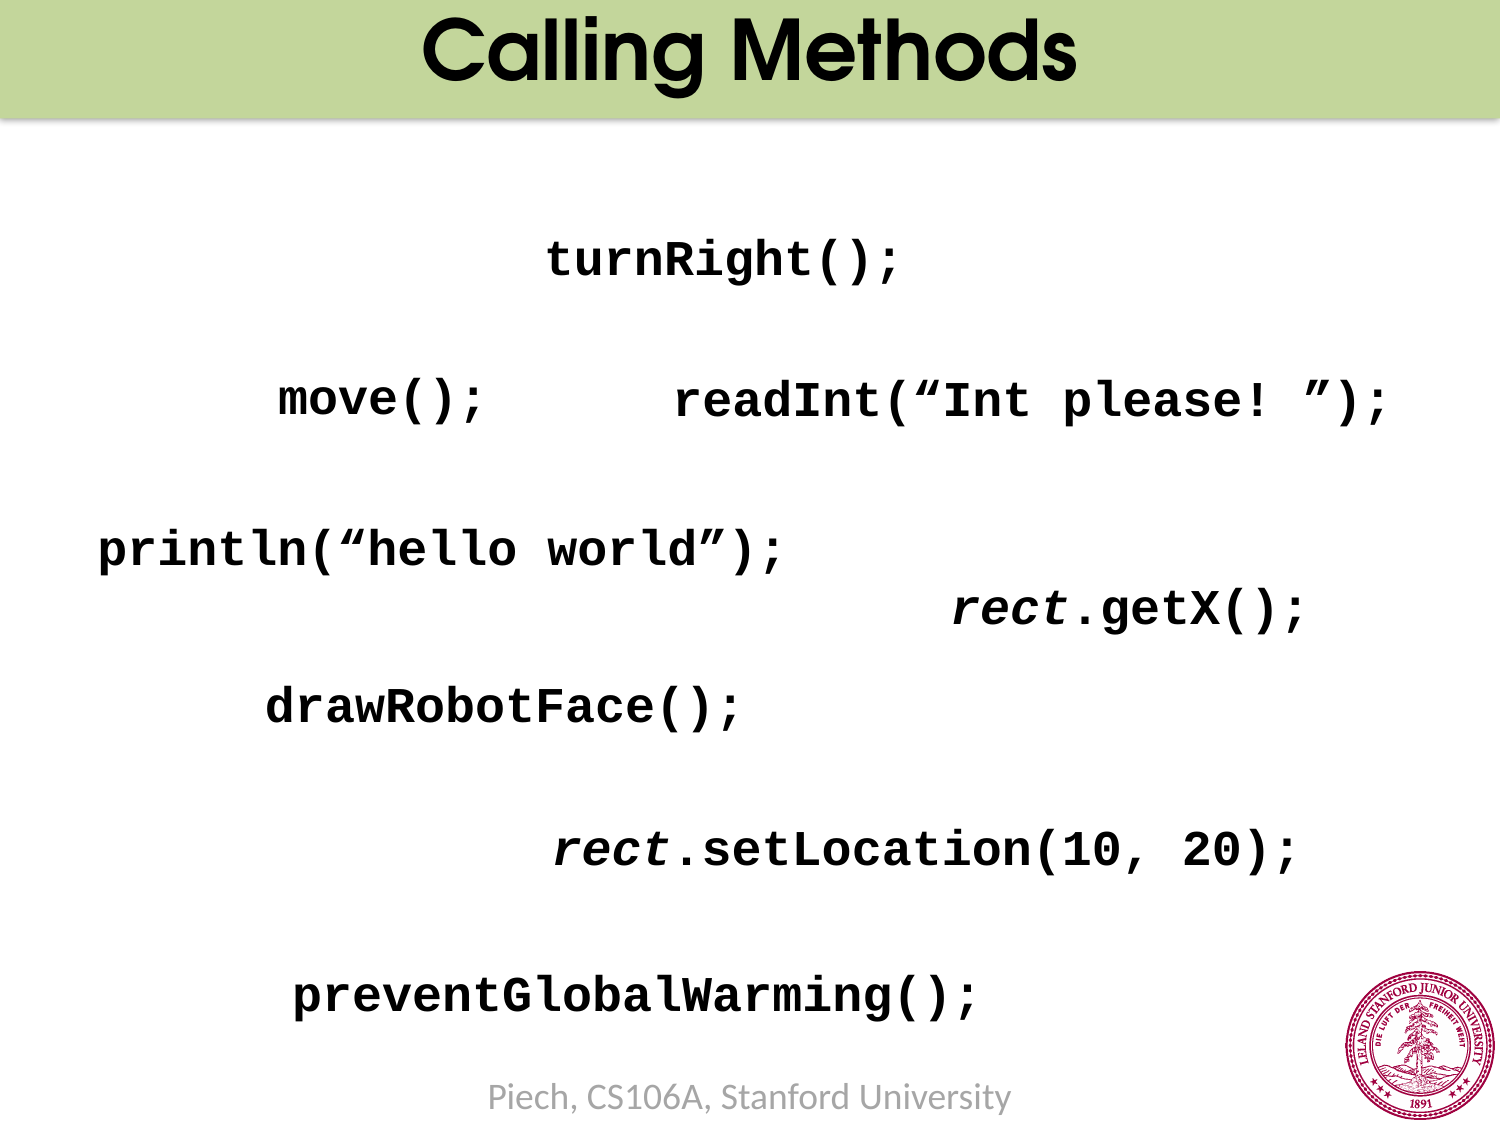

Calling Methods
turnRight();
move();
readInt(“Int please! ”);
println(“hello world”);
rect.getX();
drawRobotFace();
rect.setLocation(10, 20);
preventGlobalWarming();